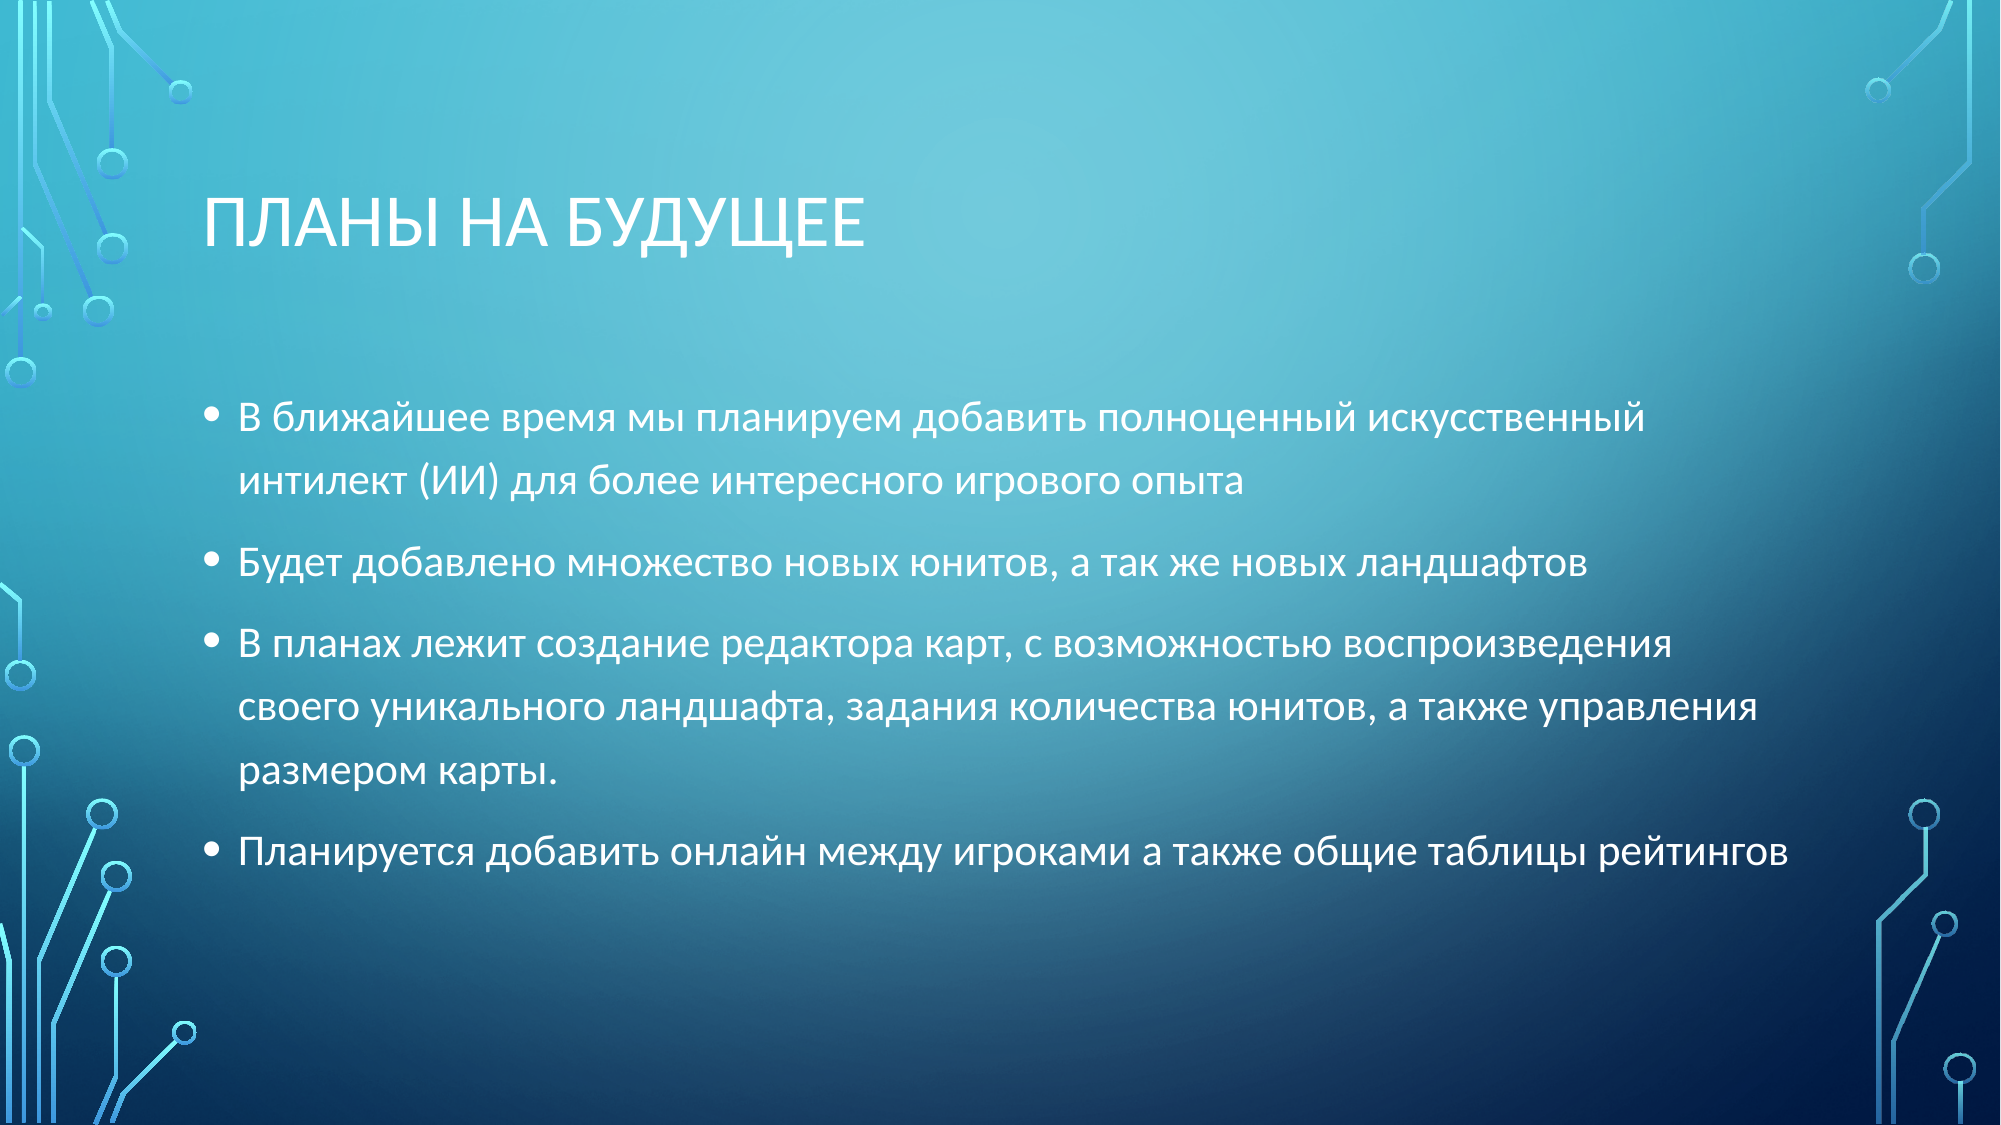

# Планы на будущее
В ближайшее время мы планируем добавить полноценный искусственный интилект (ИИ) для более интересного игрового опыта
Будет добавлено множество новых юнитов, а так же новых ландшафтов
В планах лежит создание редактора карт, с возможностью воспроизведения своего уникального ландшафта, задания количества юнитов, а также управления размером карты.
Планируется добавить онлайн между игроками а также общие таблицы рейтингов